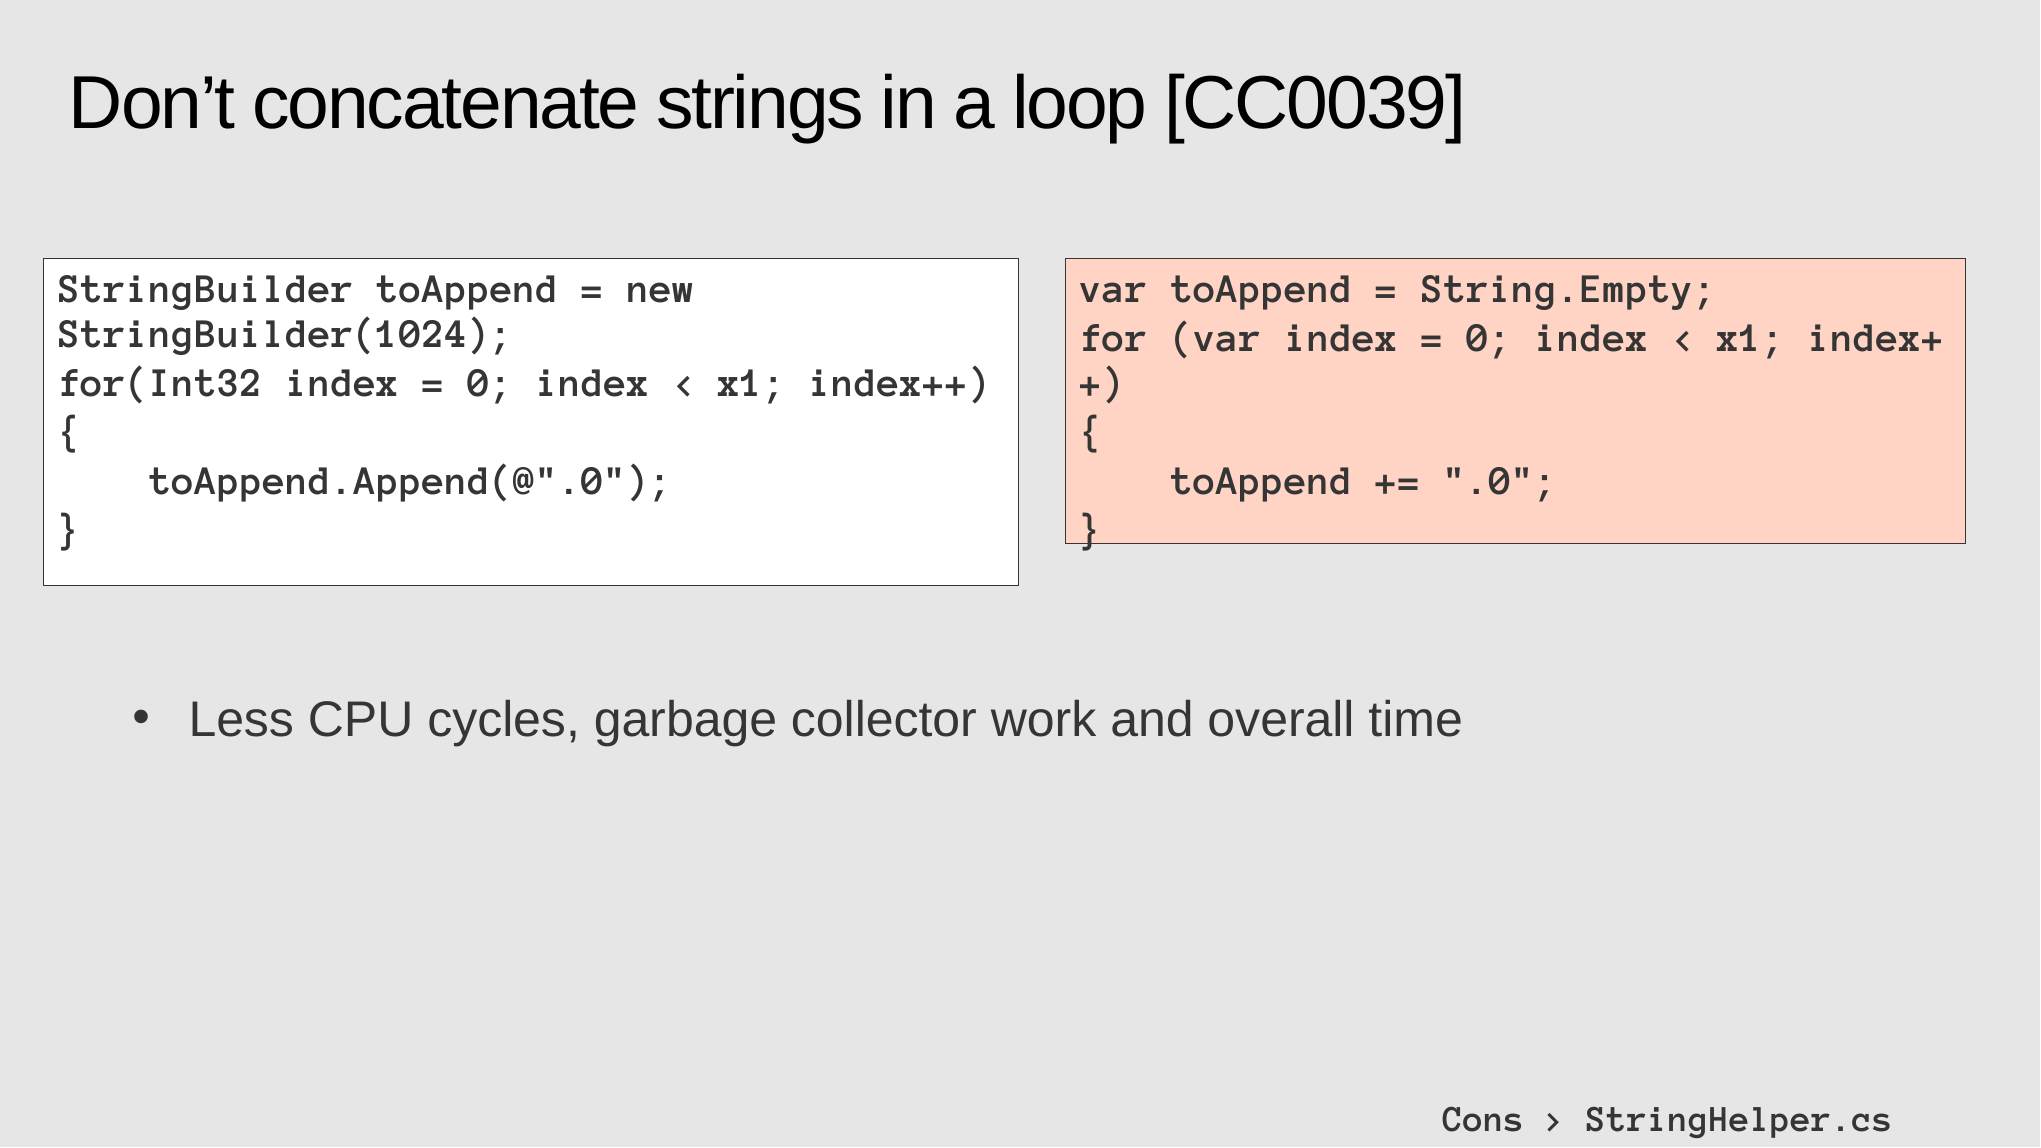

# Don’t concatenate strings in a loop [CC0039]
StringBuilder toAppend = new StringBuilder(1024);
for(Int32 index = 0; index < x1; index++)
{
    toAppend.Append(@".0");
}
var toAppend = String.Empty;
for (var index = 0; index < x1; index++)
{
    toAppend += ".0";
}
Less CPU cycles, garbage collector work and overall time
Cons > StringHelper.cs